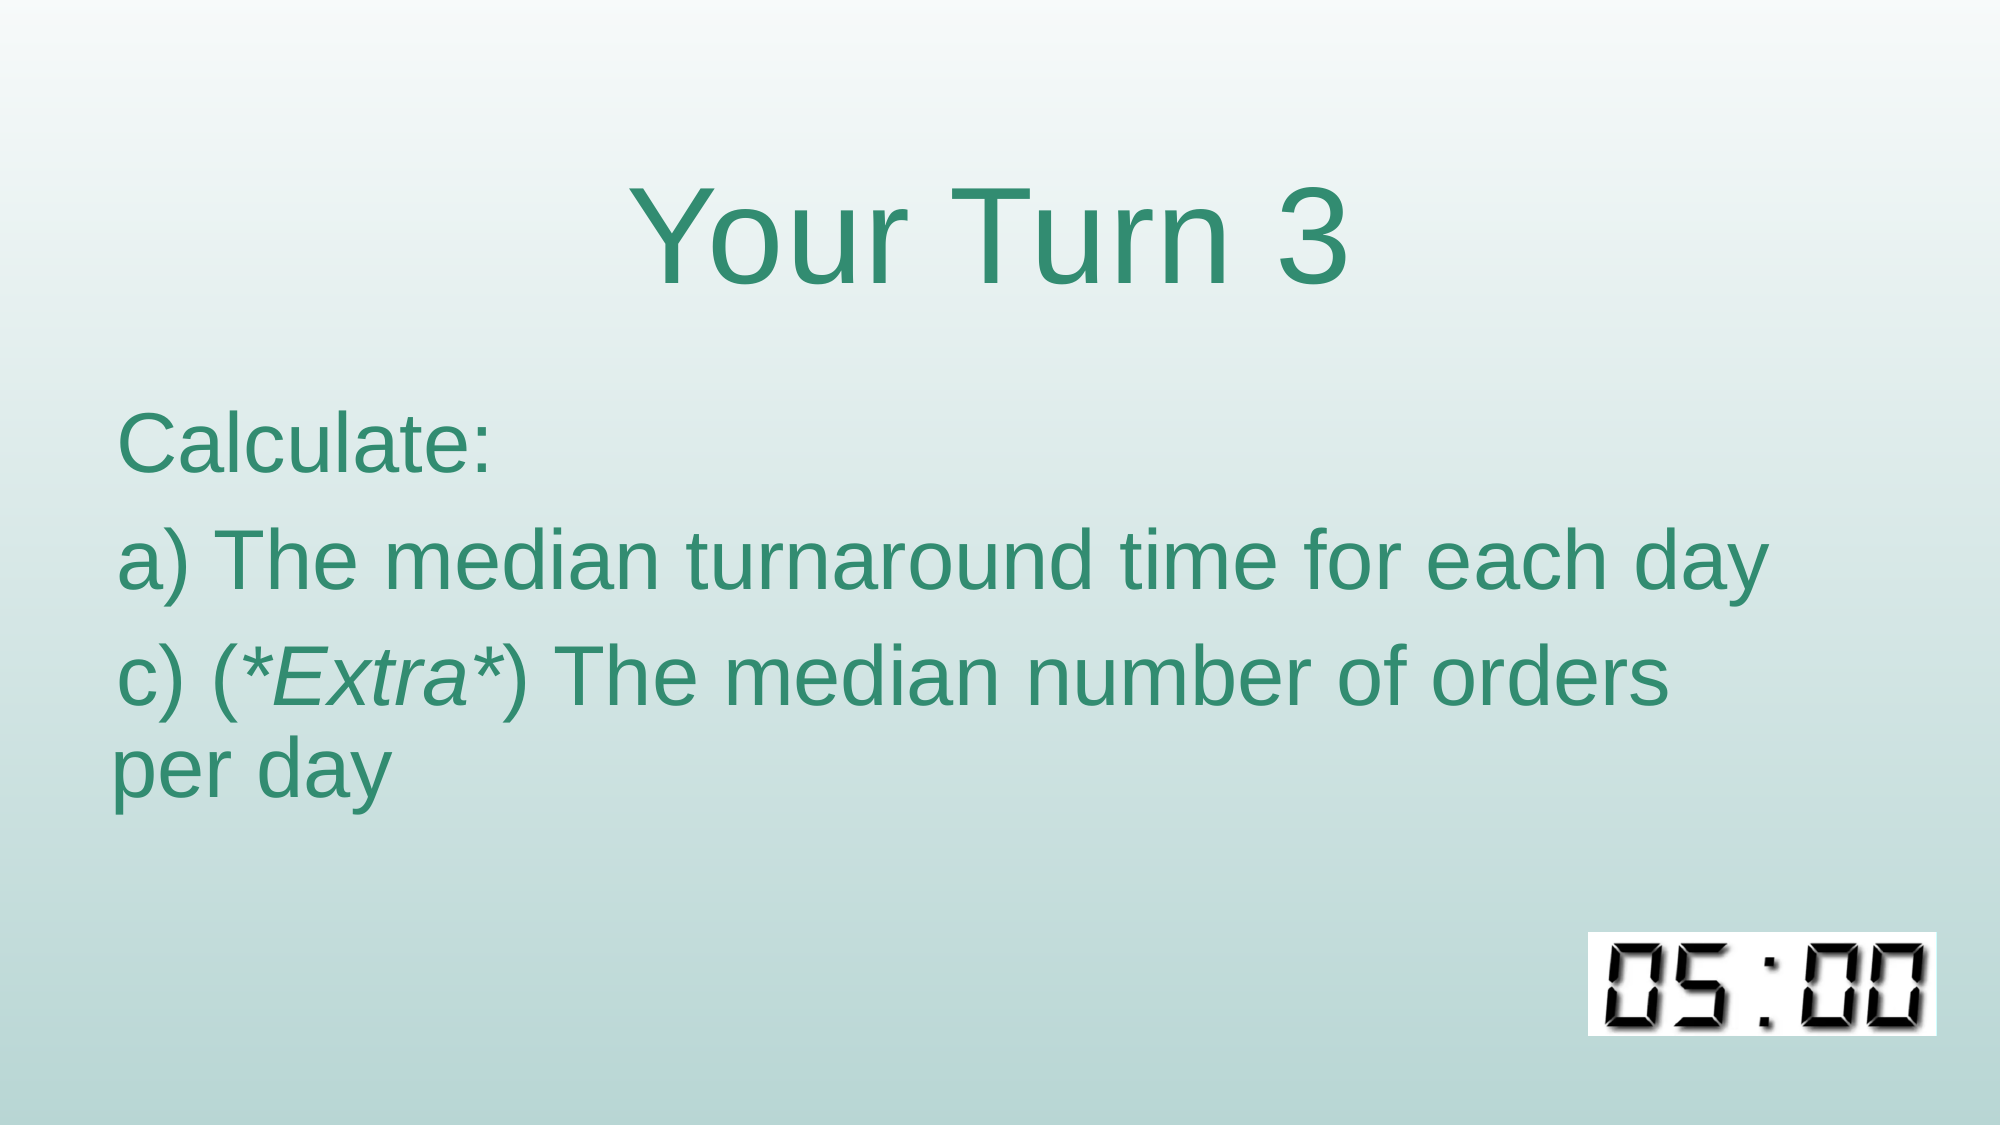

# Your Turn 3
Calculate:
a) The median turnaround time for each day
c) (*Extra*) The median number of orders per day